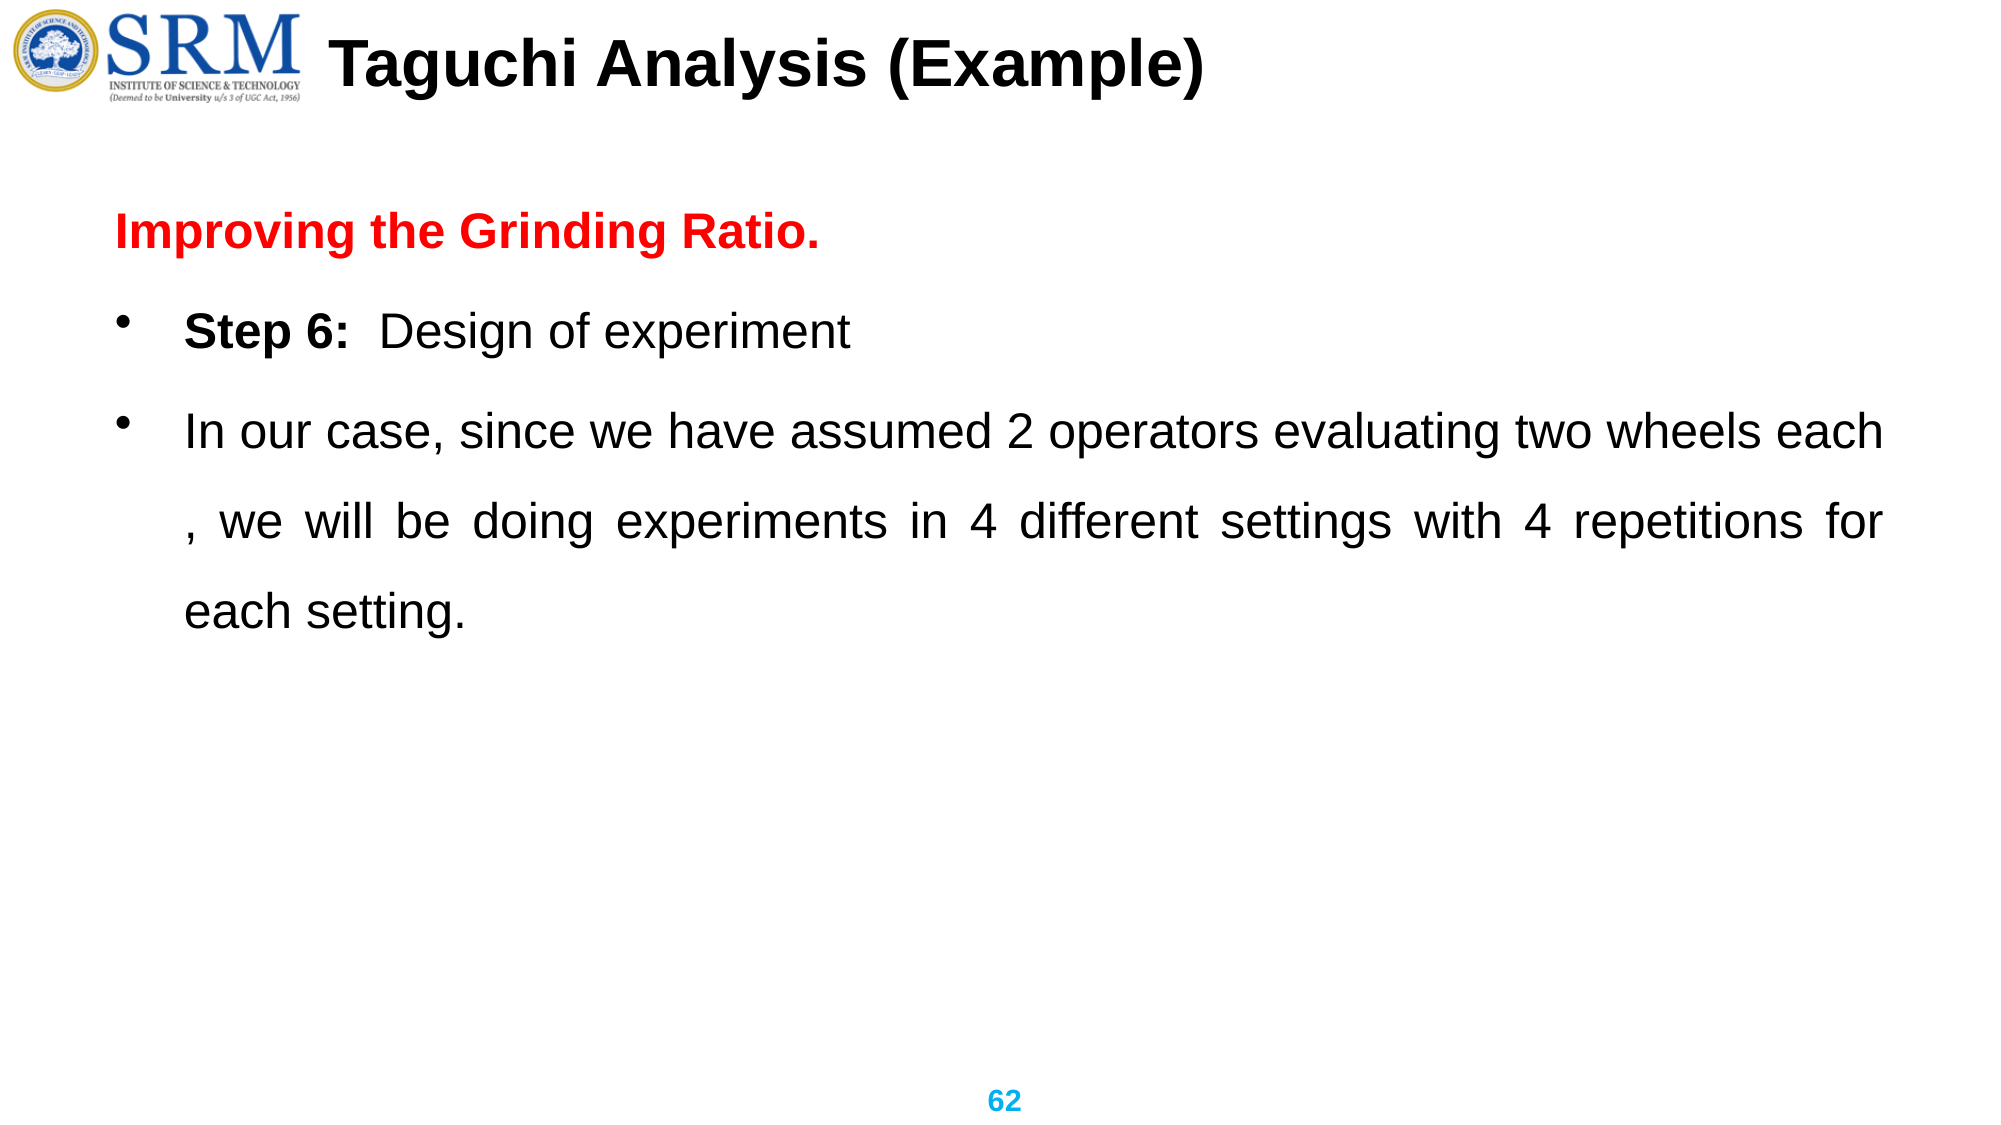

# Taguchi Analysis (Example)
Improving the Grinding Ratio.
Step 6:  Design of experiment
In our case, since we have assumed 2 operators evaluating two wheels each , we will be doing experiments in 4 different settings with 4 repetitions for each setting.

62